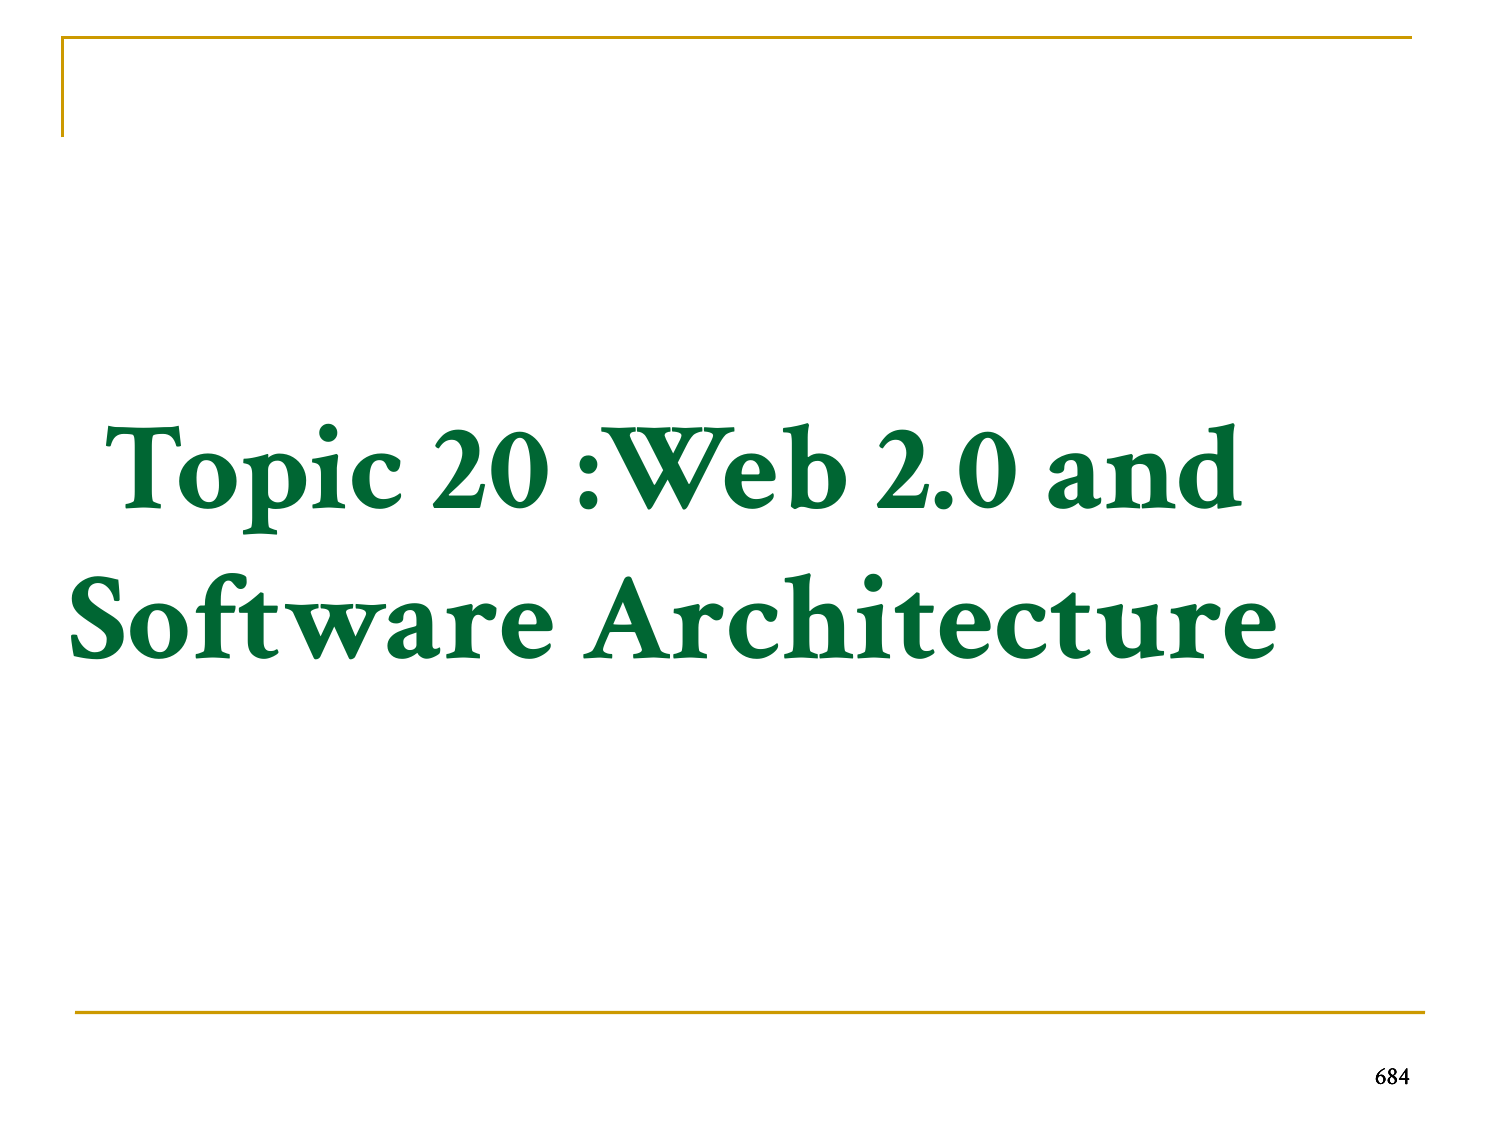

Topic 20 :Web 2.0 and Software Architecture
684
684
684